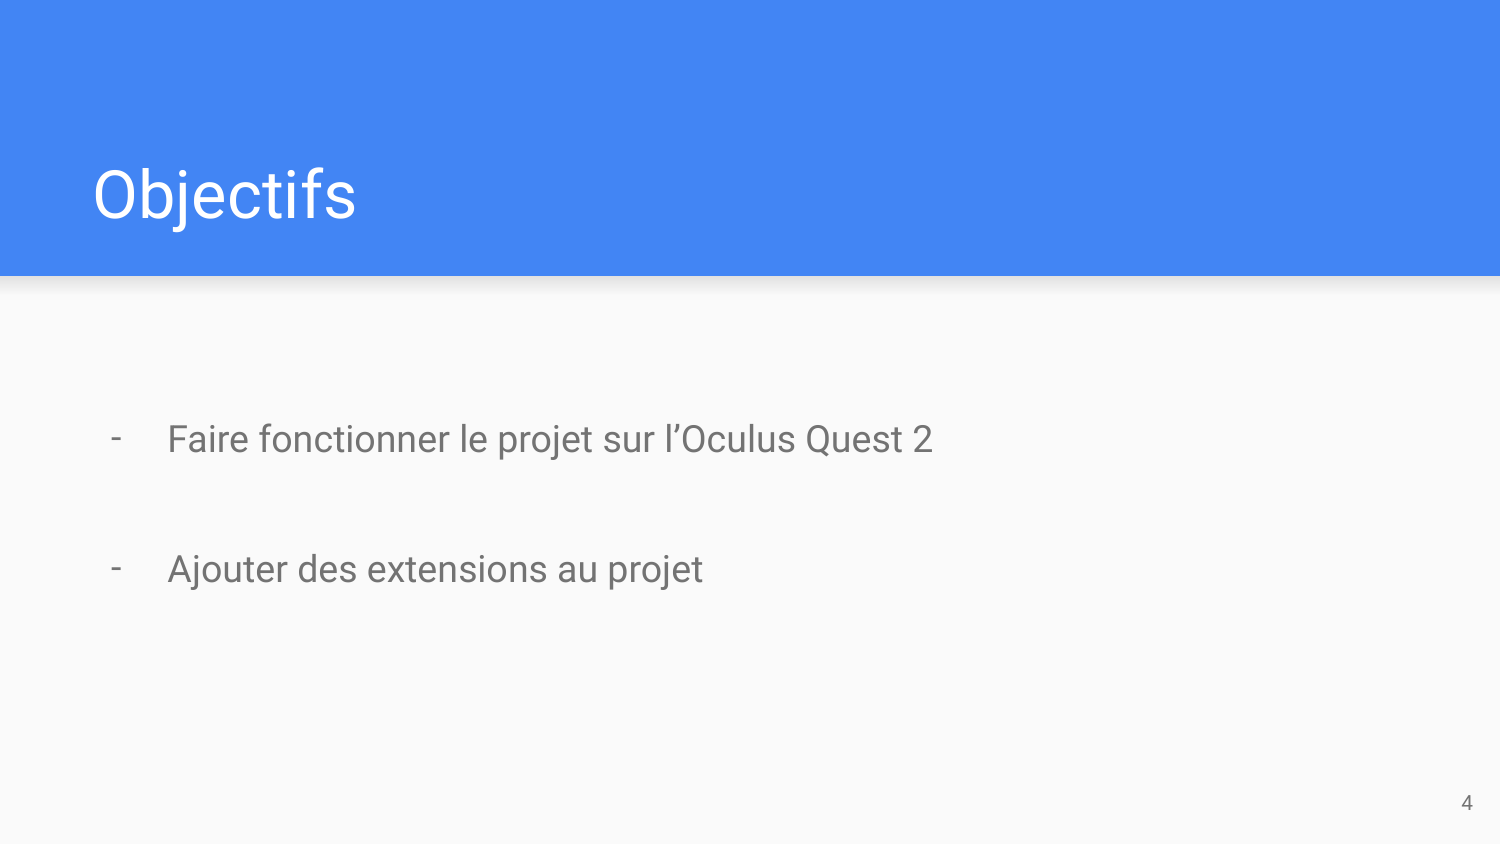

# Objectifs

Faire fonctionner le projet sur l’Oculus Quest 2

Ajouter des extensions au projet
4